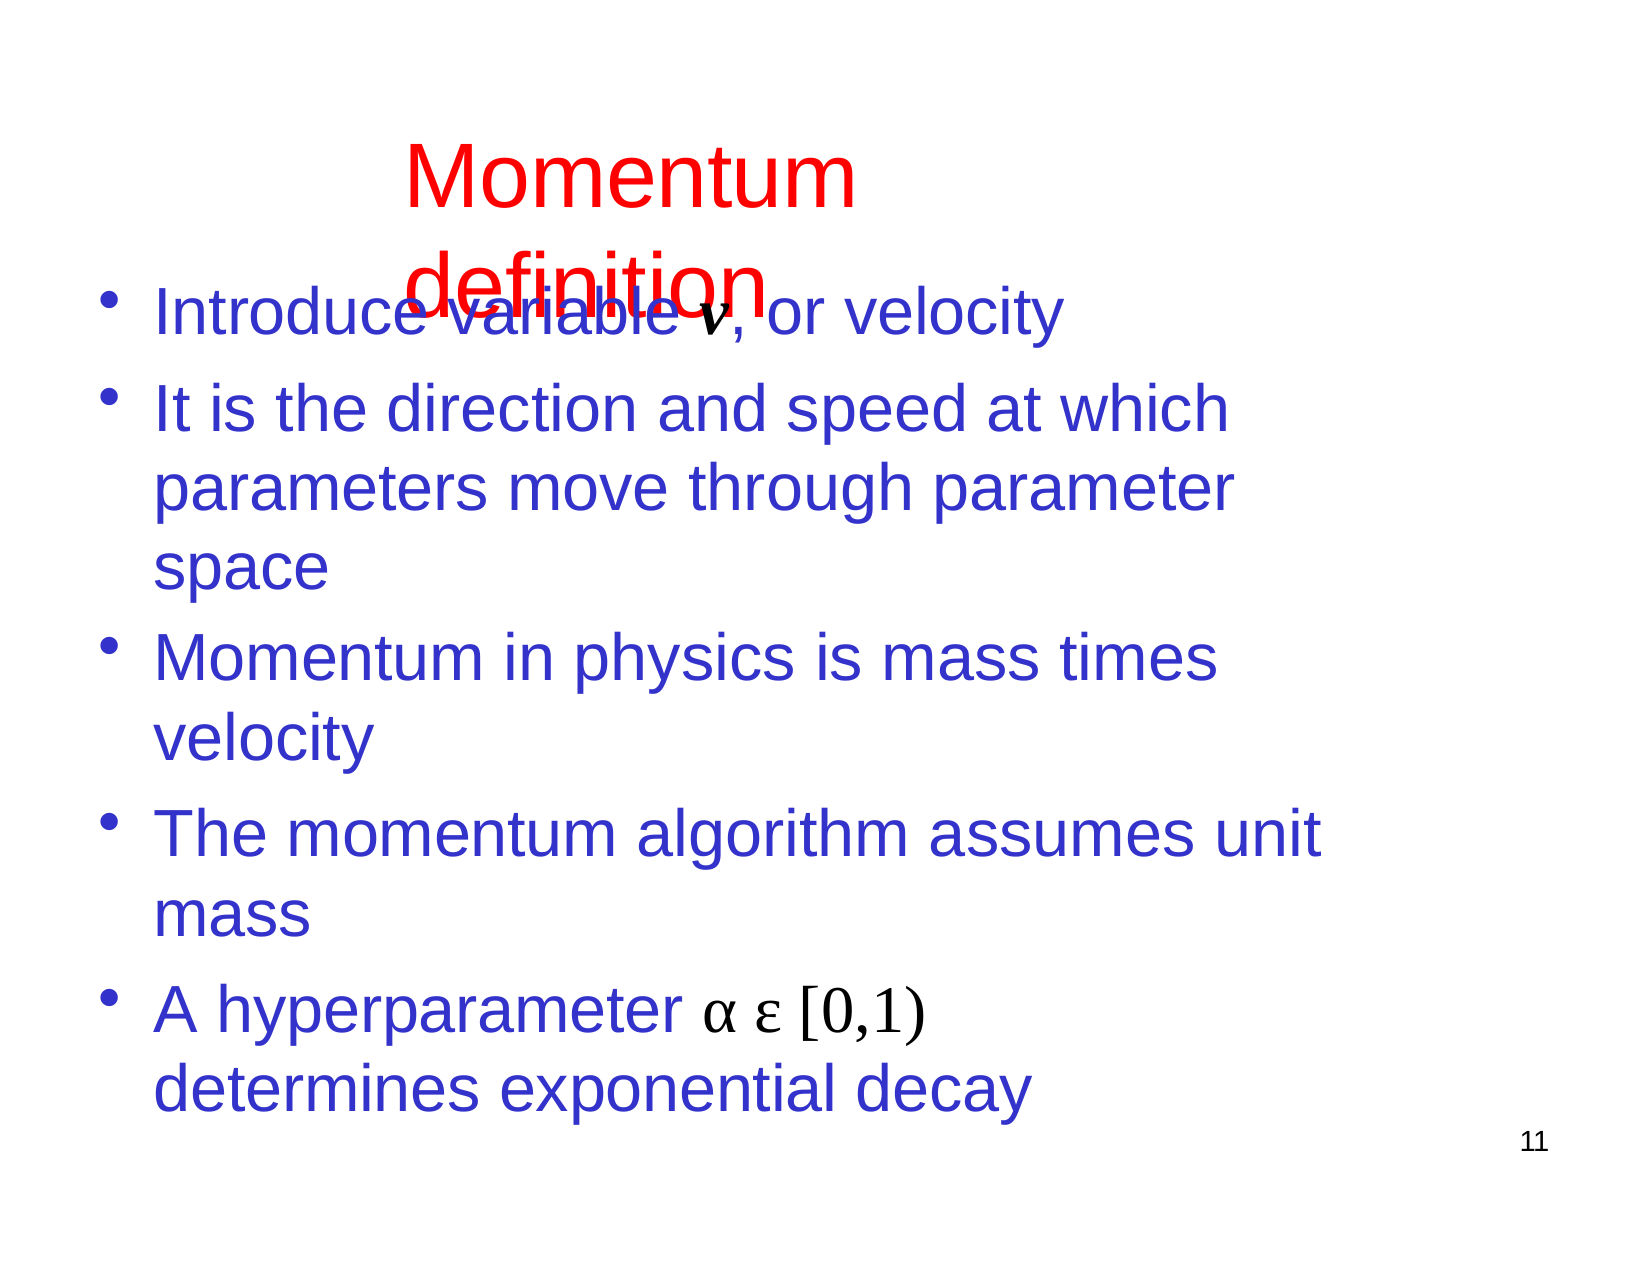

# Momentum definition
Introduce variable v, or velocity
It is the direction and speed at which parameters move through parameter space
Momentum in physics is mass times velocity
The momentum algorithm assumes unit mass
A hyperparameter α ε [0,1) determines exponential decay
11